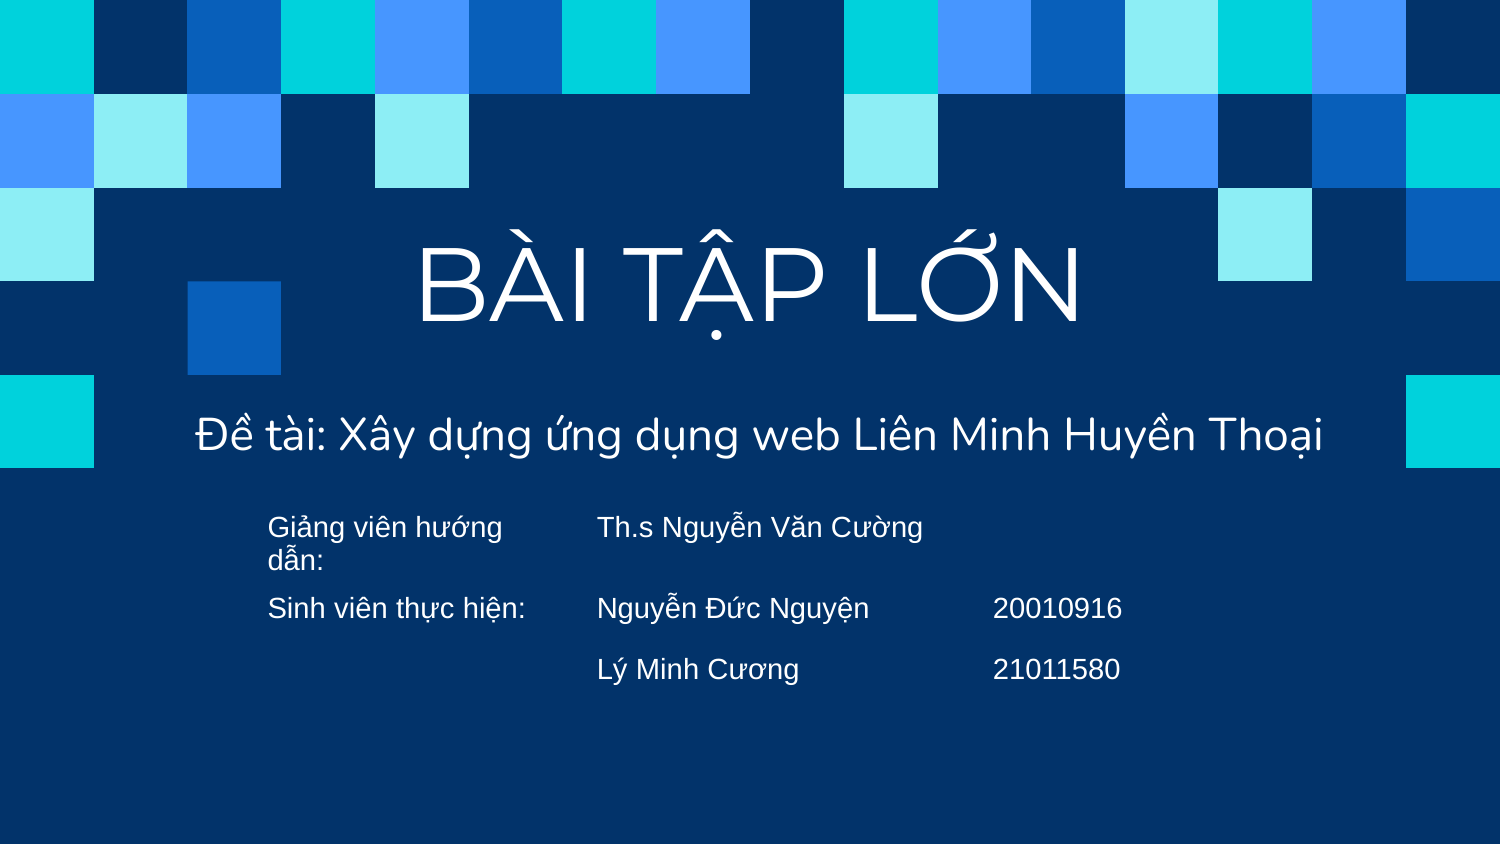

# BÀI TẬP LỚN
Đề tài: Xây dựng ứng dụng web Liên Minh Huyền Thoại

| Giảng viên hướng dẫn: | Th.s Nguyễn Văn Cường |  |
| --- | --- | --- |
| Sinh viên thực hiện: | Nguyễn Đức Nguyện | 20010916 |
|  | Lý Minh Cương | 21011580 |
|  |  |  |
|  |  |  |